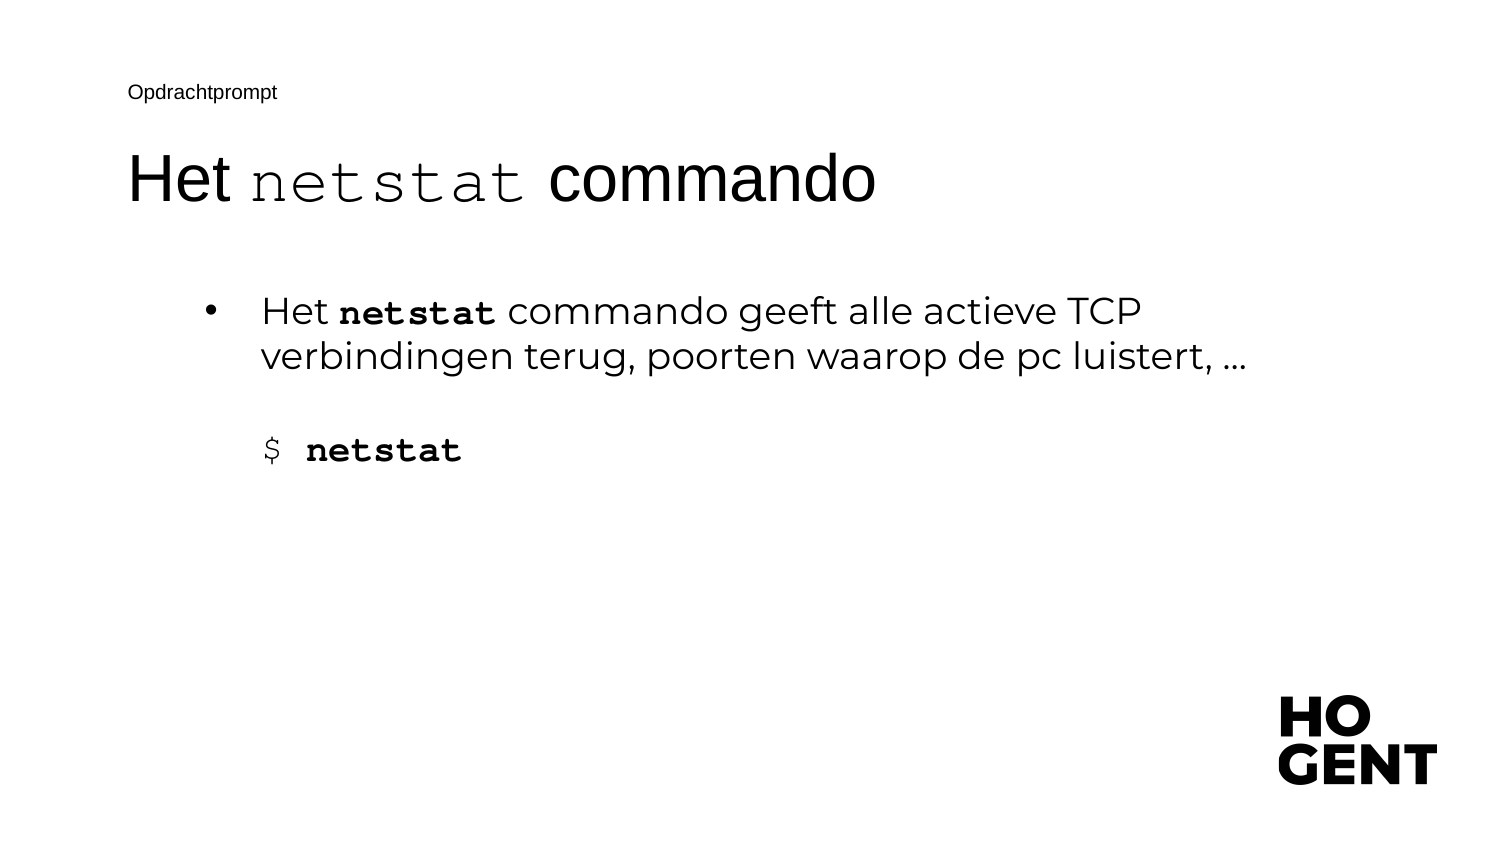

Opdrachtprompt
# Het netstat commando
Het netstat commando geeft alle actieve TCP verbindingen terug, poorten waarop de pc luistert, …
$ netstat